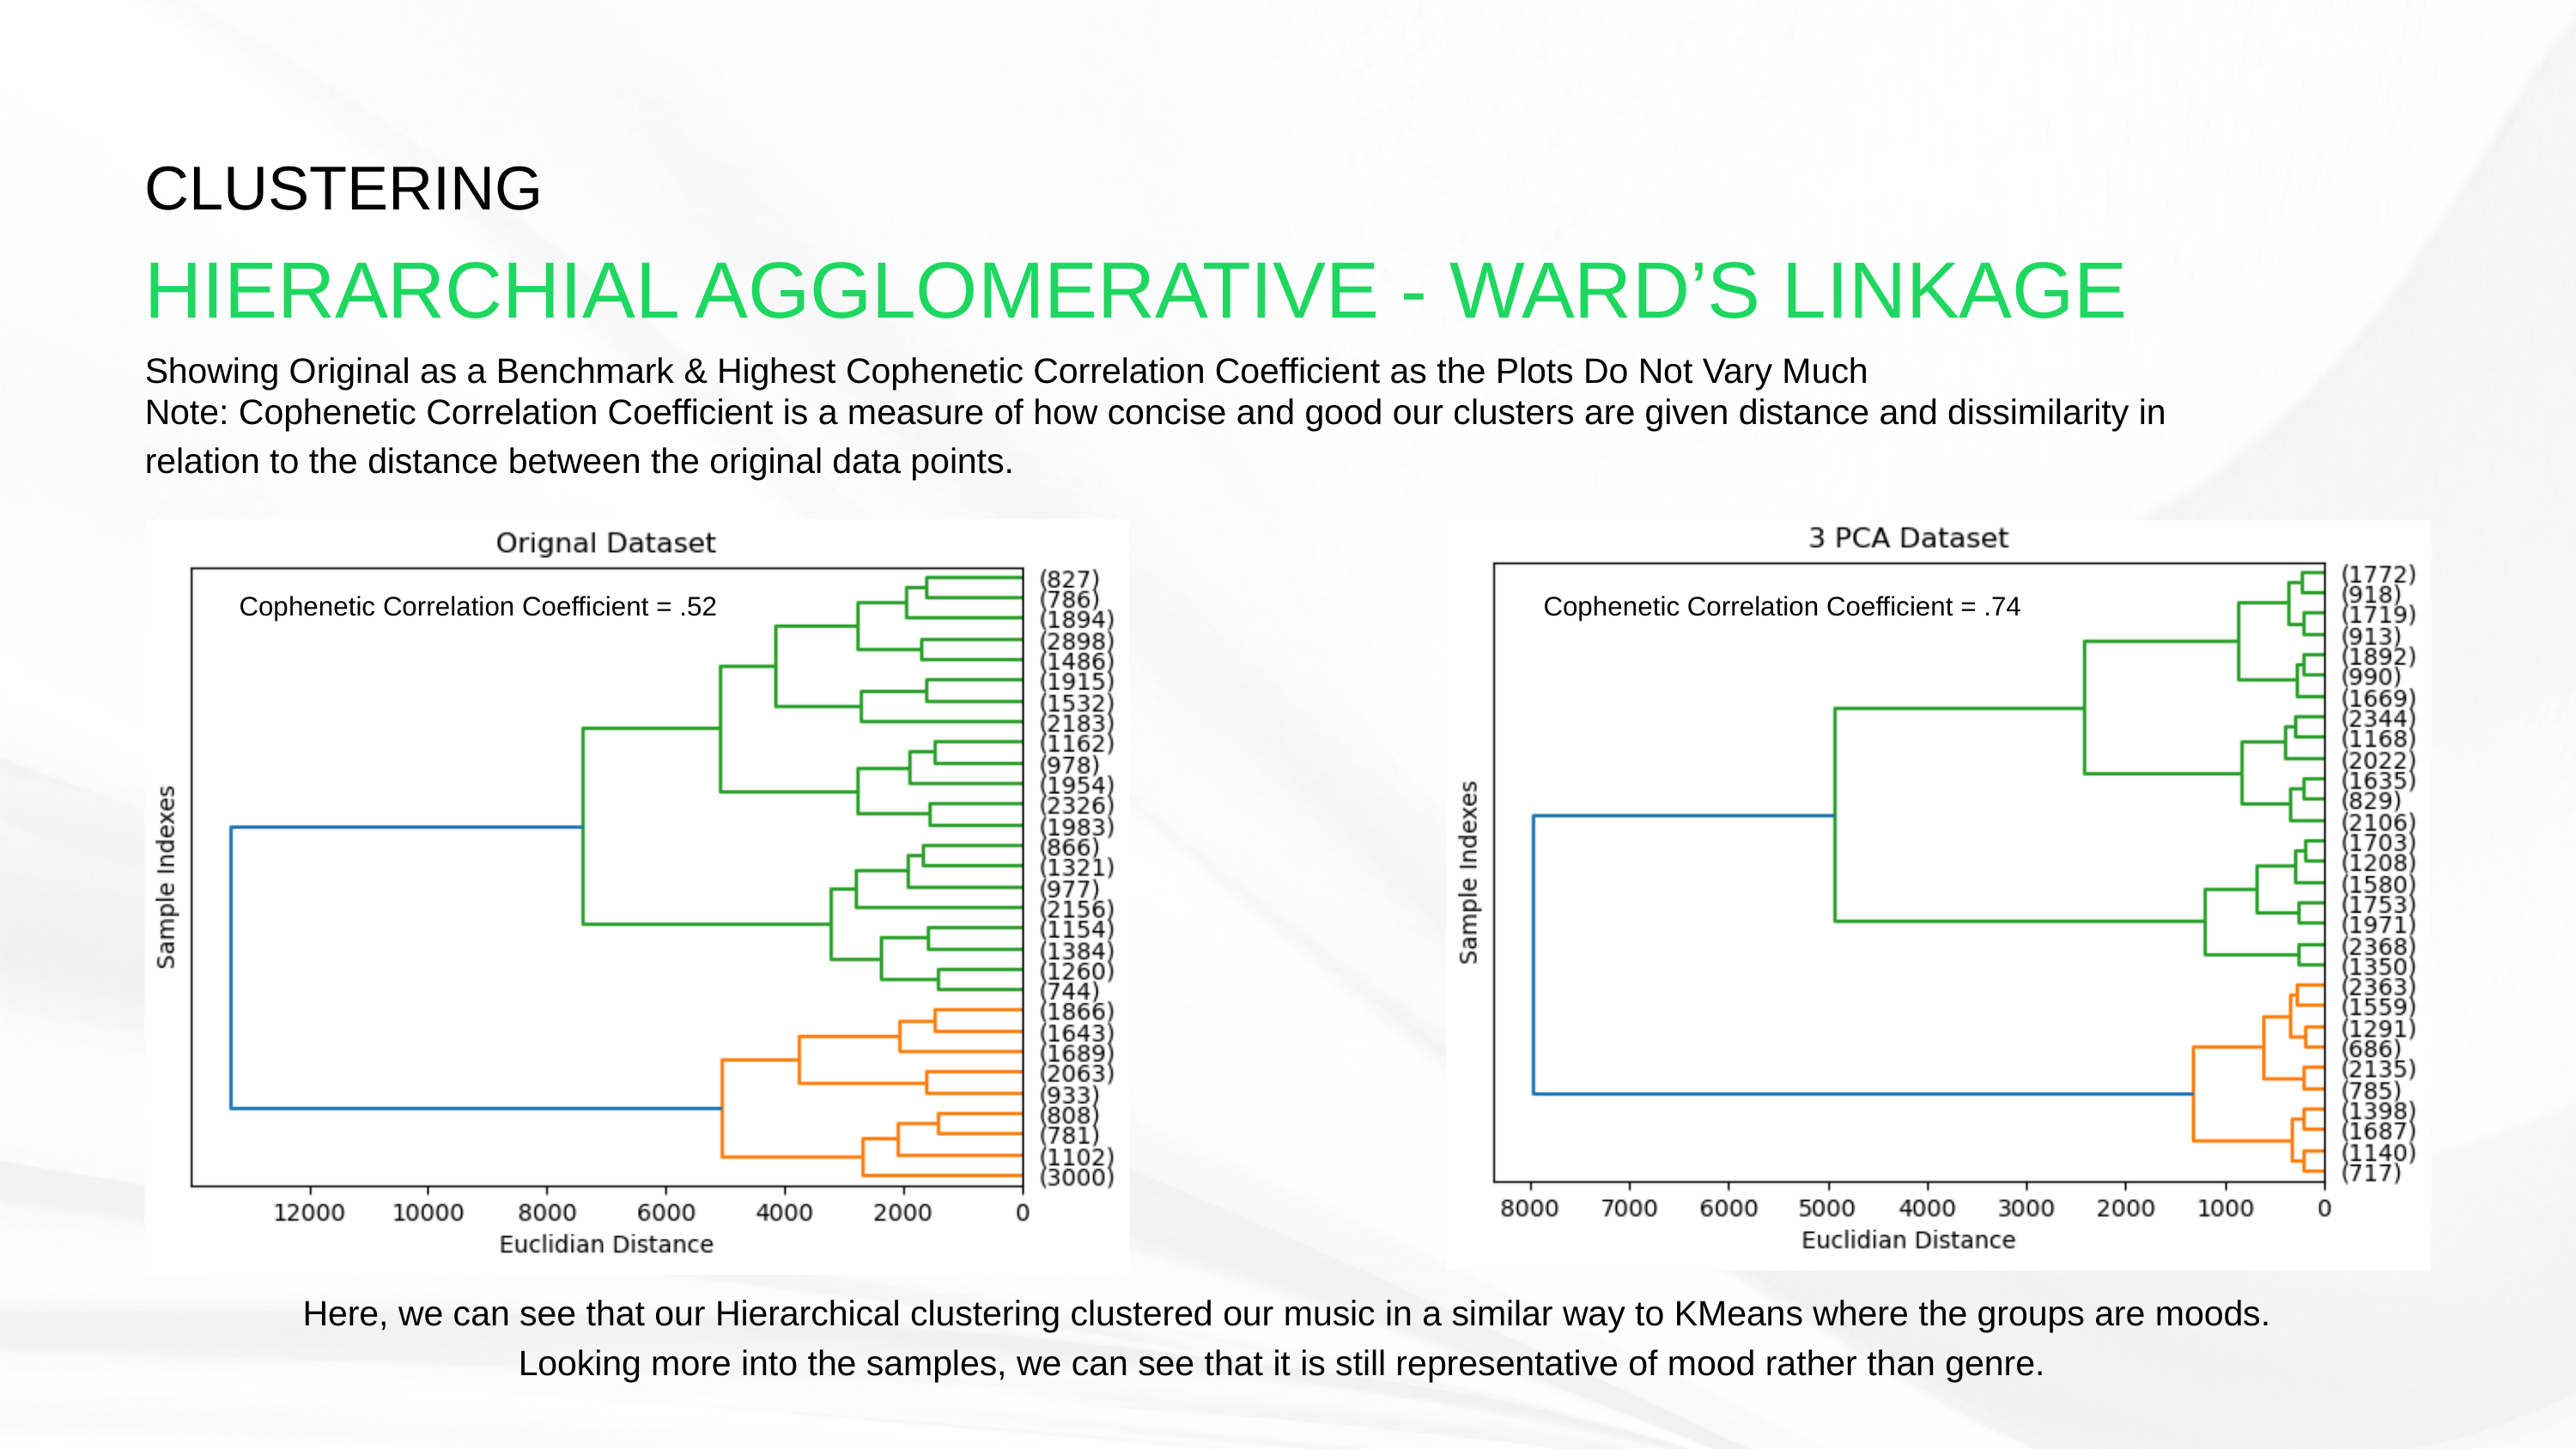

CLUSTERING
HIERARCHIAL AGGLOMERATIVE - WARD’S LINKAGE
Showing Original as a Benchmark & Highest Cophenetic Correlation Coefficient as the Plots Do Not Vary Much
Note: Cophenetic Correlation Coefficient is a measure of how concise and good our clusters are given distance and dissimilarity in relation to the distance between the original data points.

Cophenetic Correlation Coefficient = .52
Cophenetic Correlation Coefficient = .74
Here, we can see that our Hierarchical clustering clustered our music in a similar way to KMeans where the groups are moods. Looking more into the samples, we can see that it is still representative of mood rather than genre.